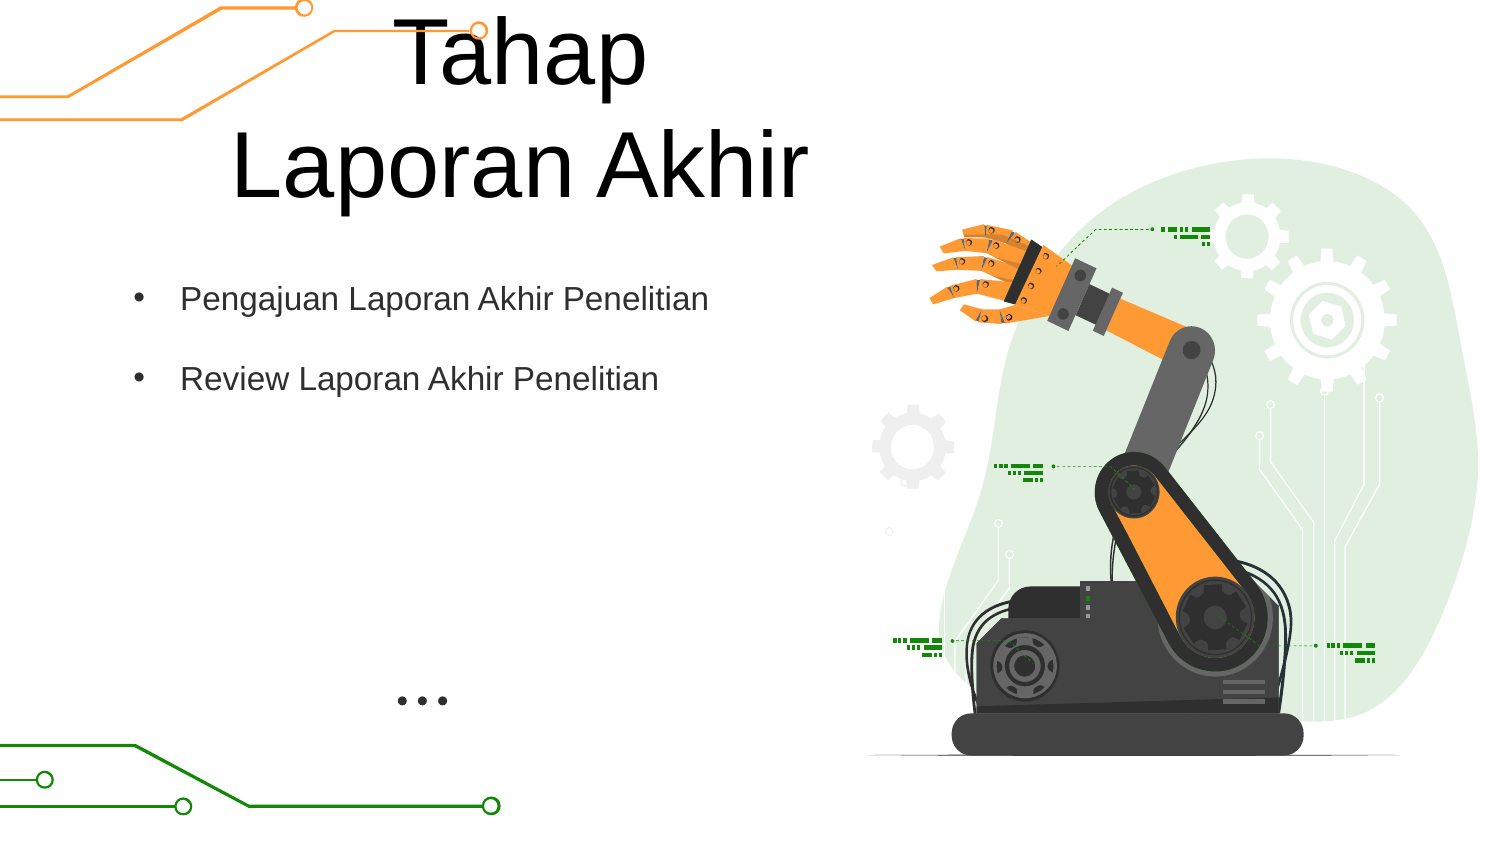

# Tahap Laporan Akhir

Pengajuan Laporan Akhir Penelitian

Review Laporan Akhir Penelitian